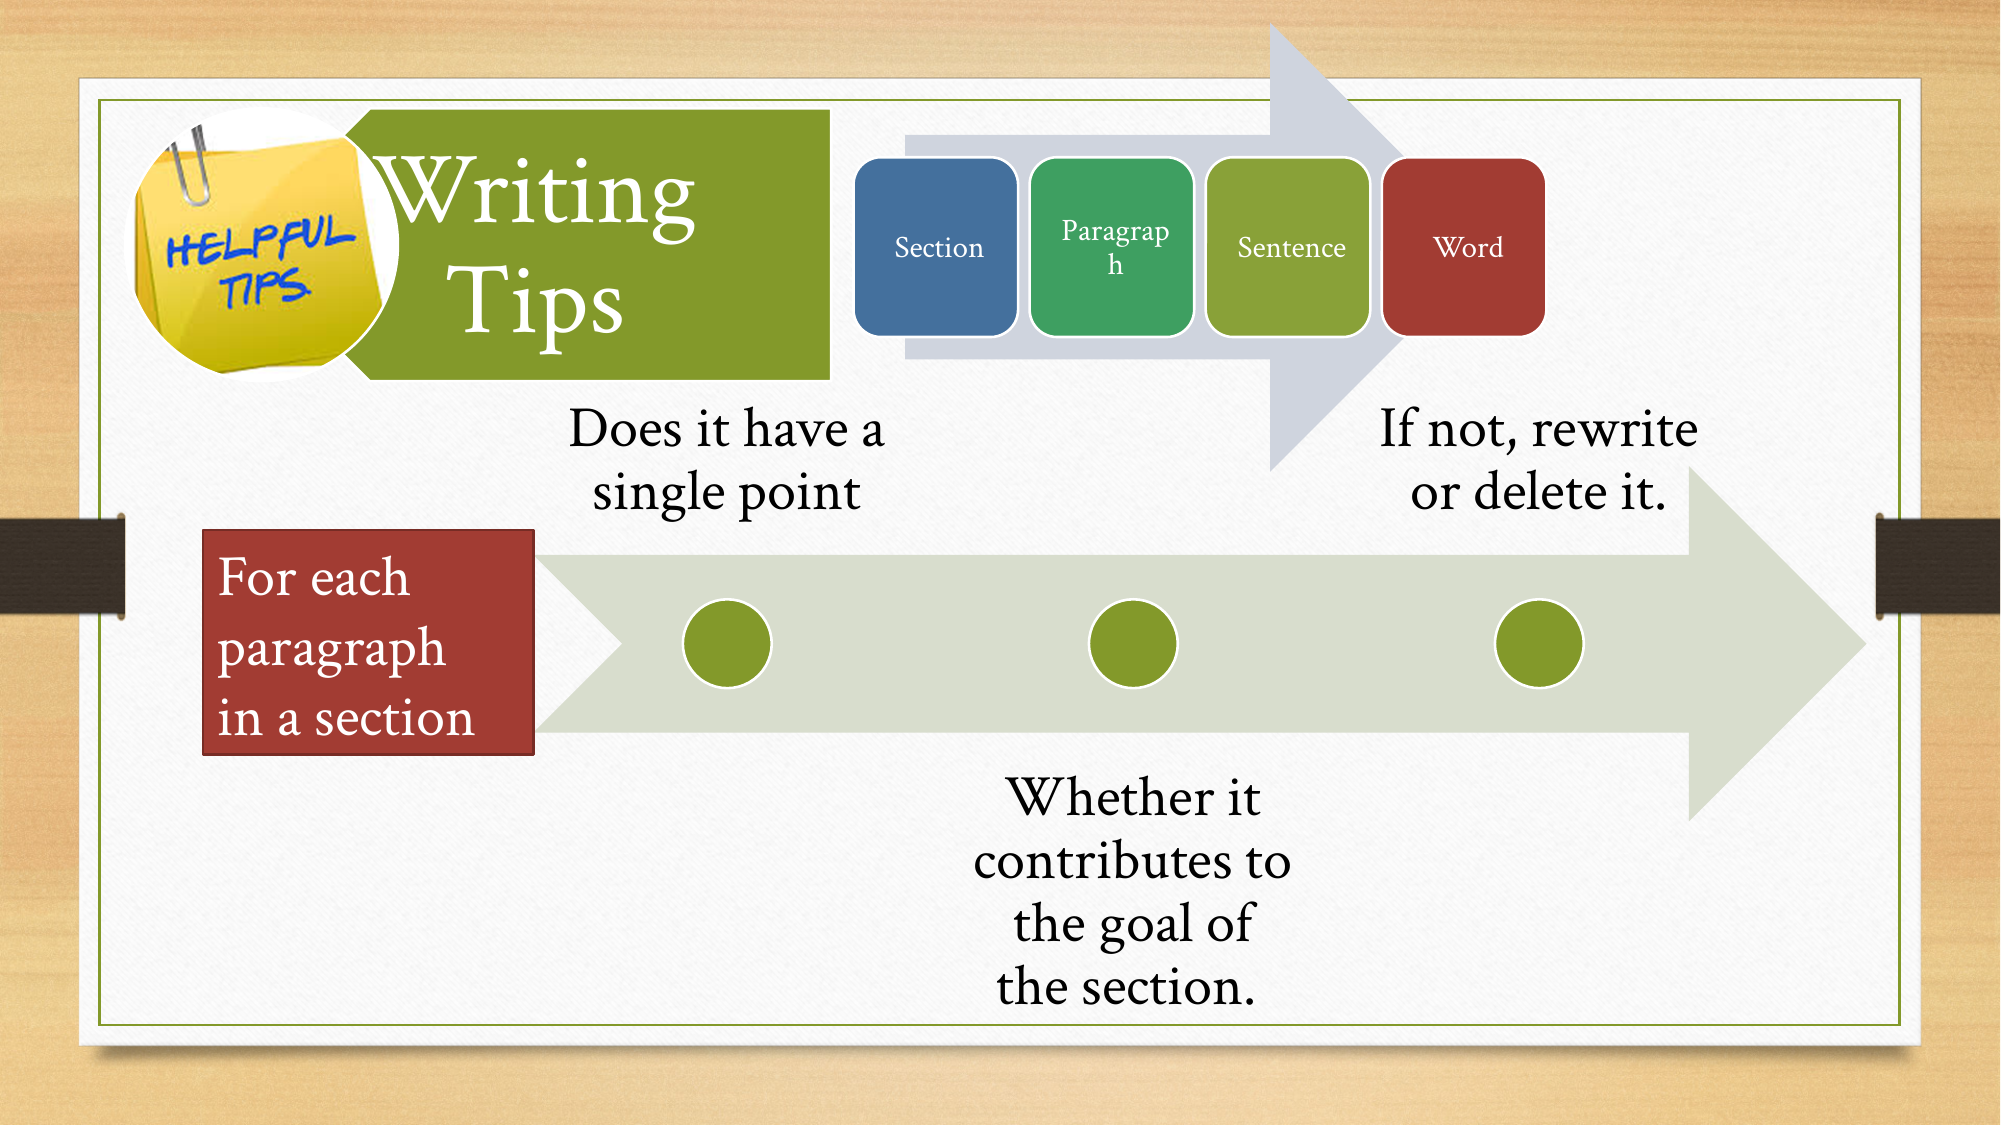

Writing Tips
Section
Paragraph
Sentence
Word
Does it have a single point
Whether it contributes to the goal of the section.
If not, rewrite or delete it.
For each paragraph
in a section